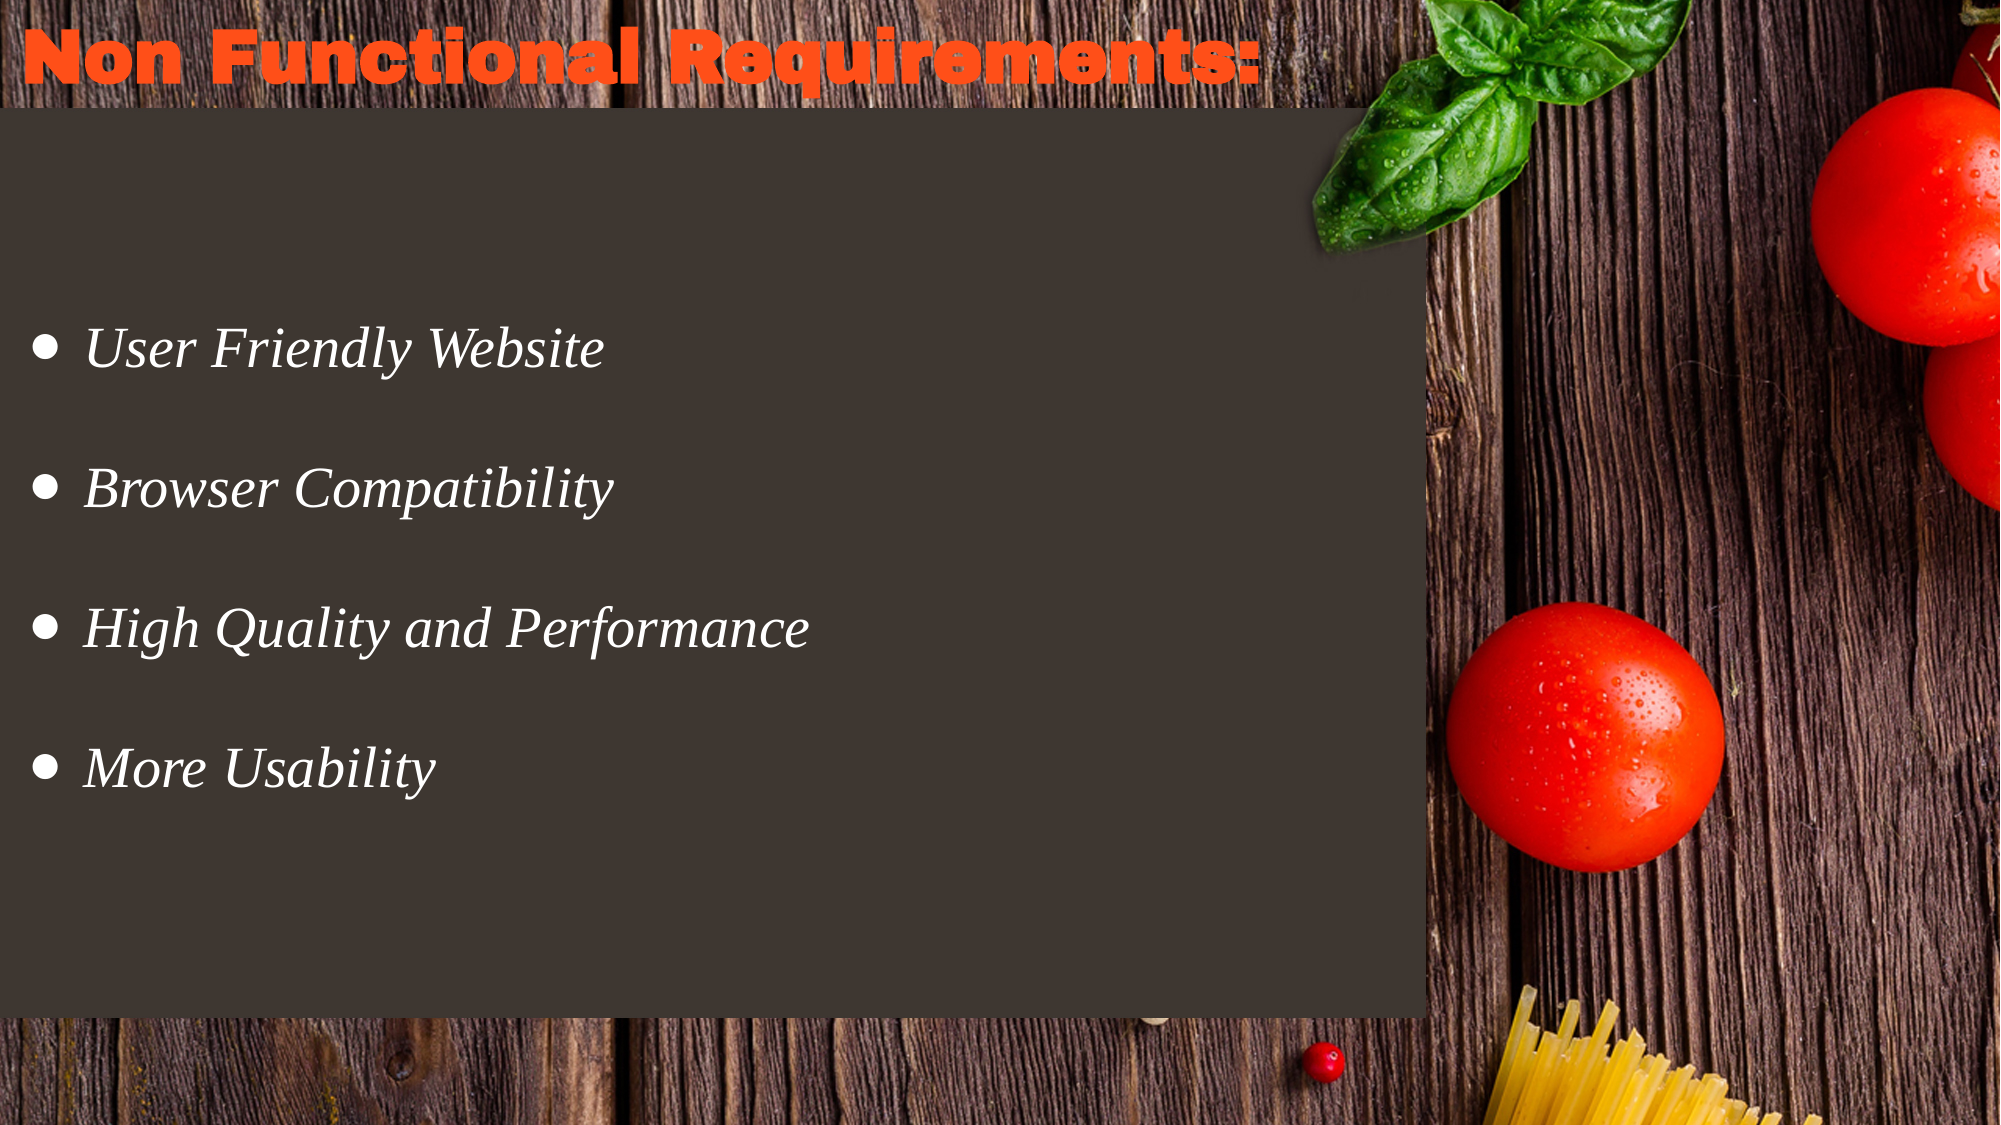

Non Functional Requirements:
User Friendly Website
Browser Compatibility
High Quality and Performance
More Usability